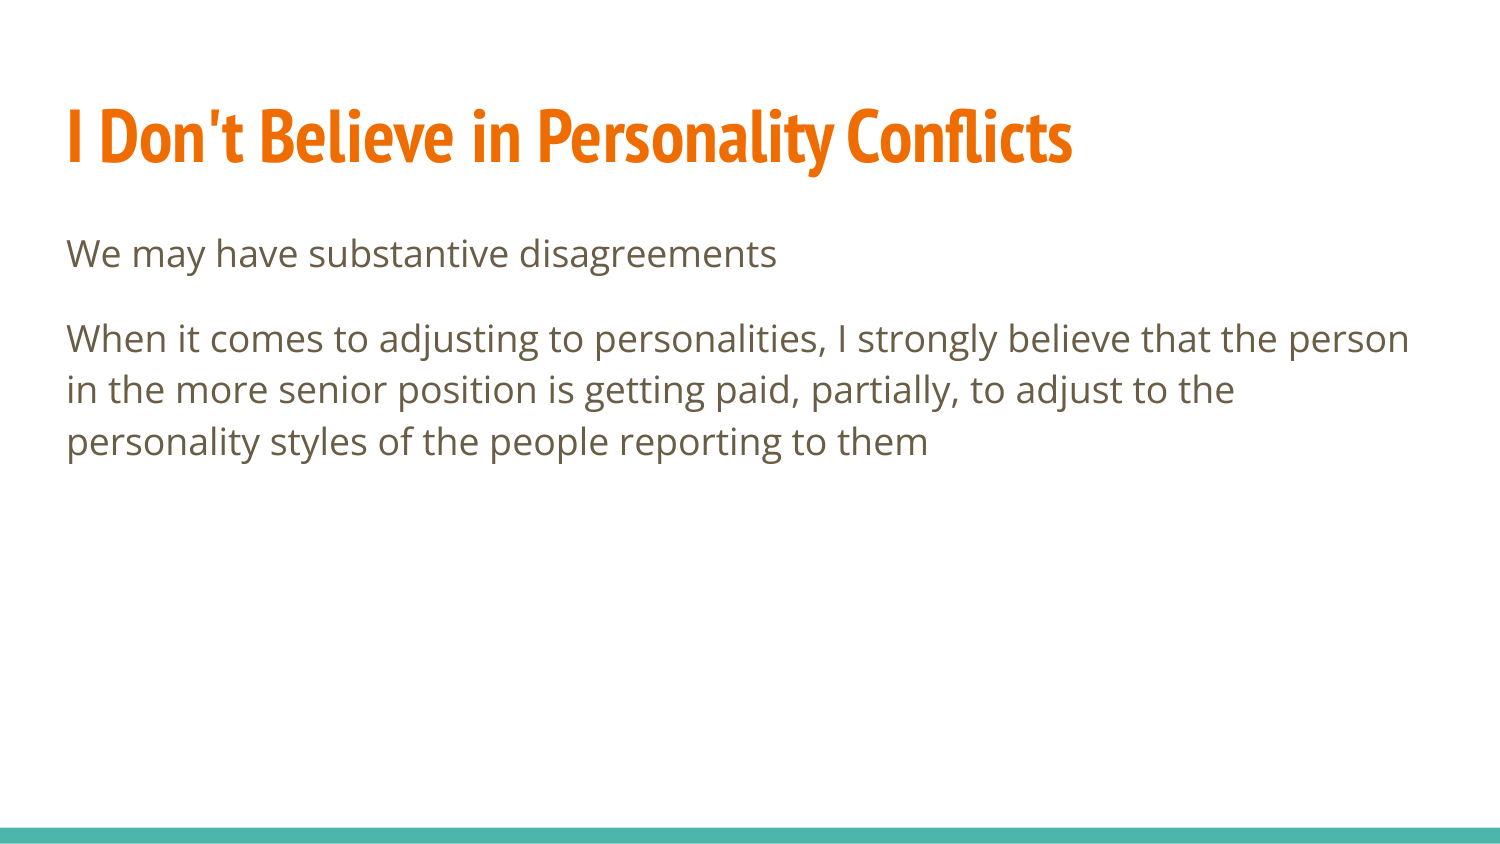

# I Don't Believe in Personality Conflicts

We may have substantive disagreements
When it comes to adjusting to personalities, I strongly believe that the person in the more senior position is getting paid, partially, to adjust to the personality styles of the people reporting to them